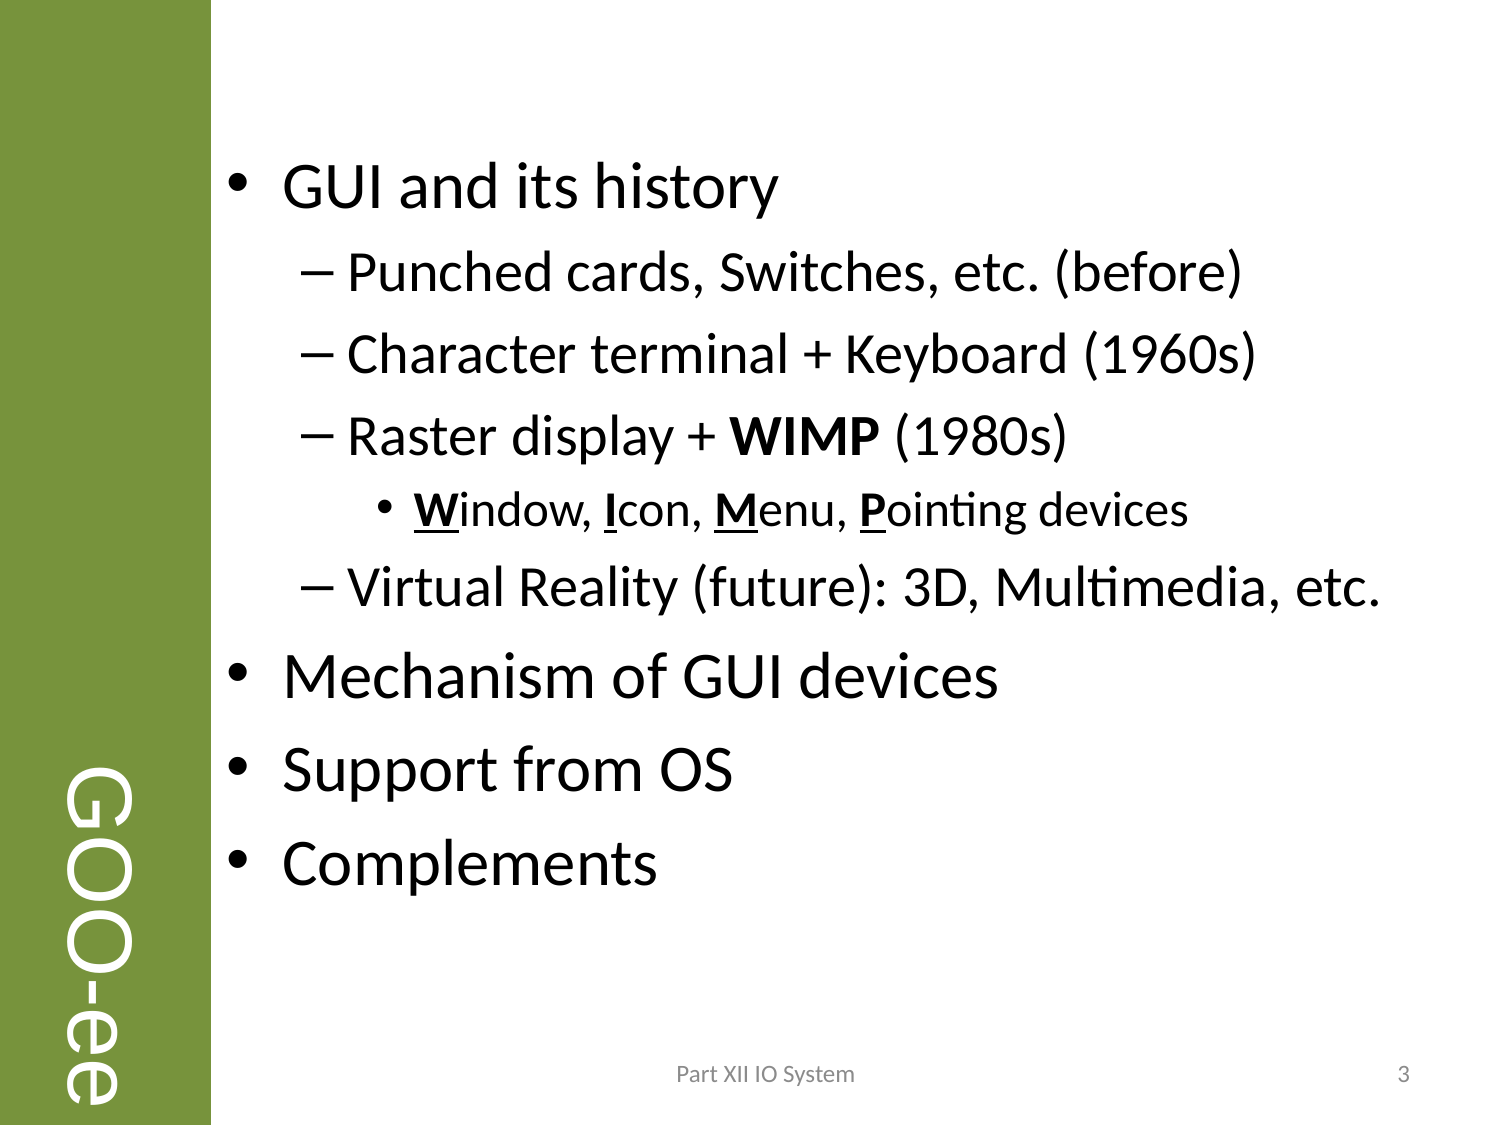

# GOO-ee
GUI and its history
Punched cards, Switches, etc. (before)
Character terminal + Keyboard (1960s)
Raster display + WIMP (1980s)
Window, Icon, Menu, Pointing devices
Virtual Reality (future): 3D, Multimedia, etc.
Mechanism of GUI devices
Support from OS
Complements
Part XII IO System
3